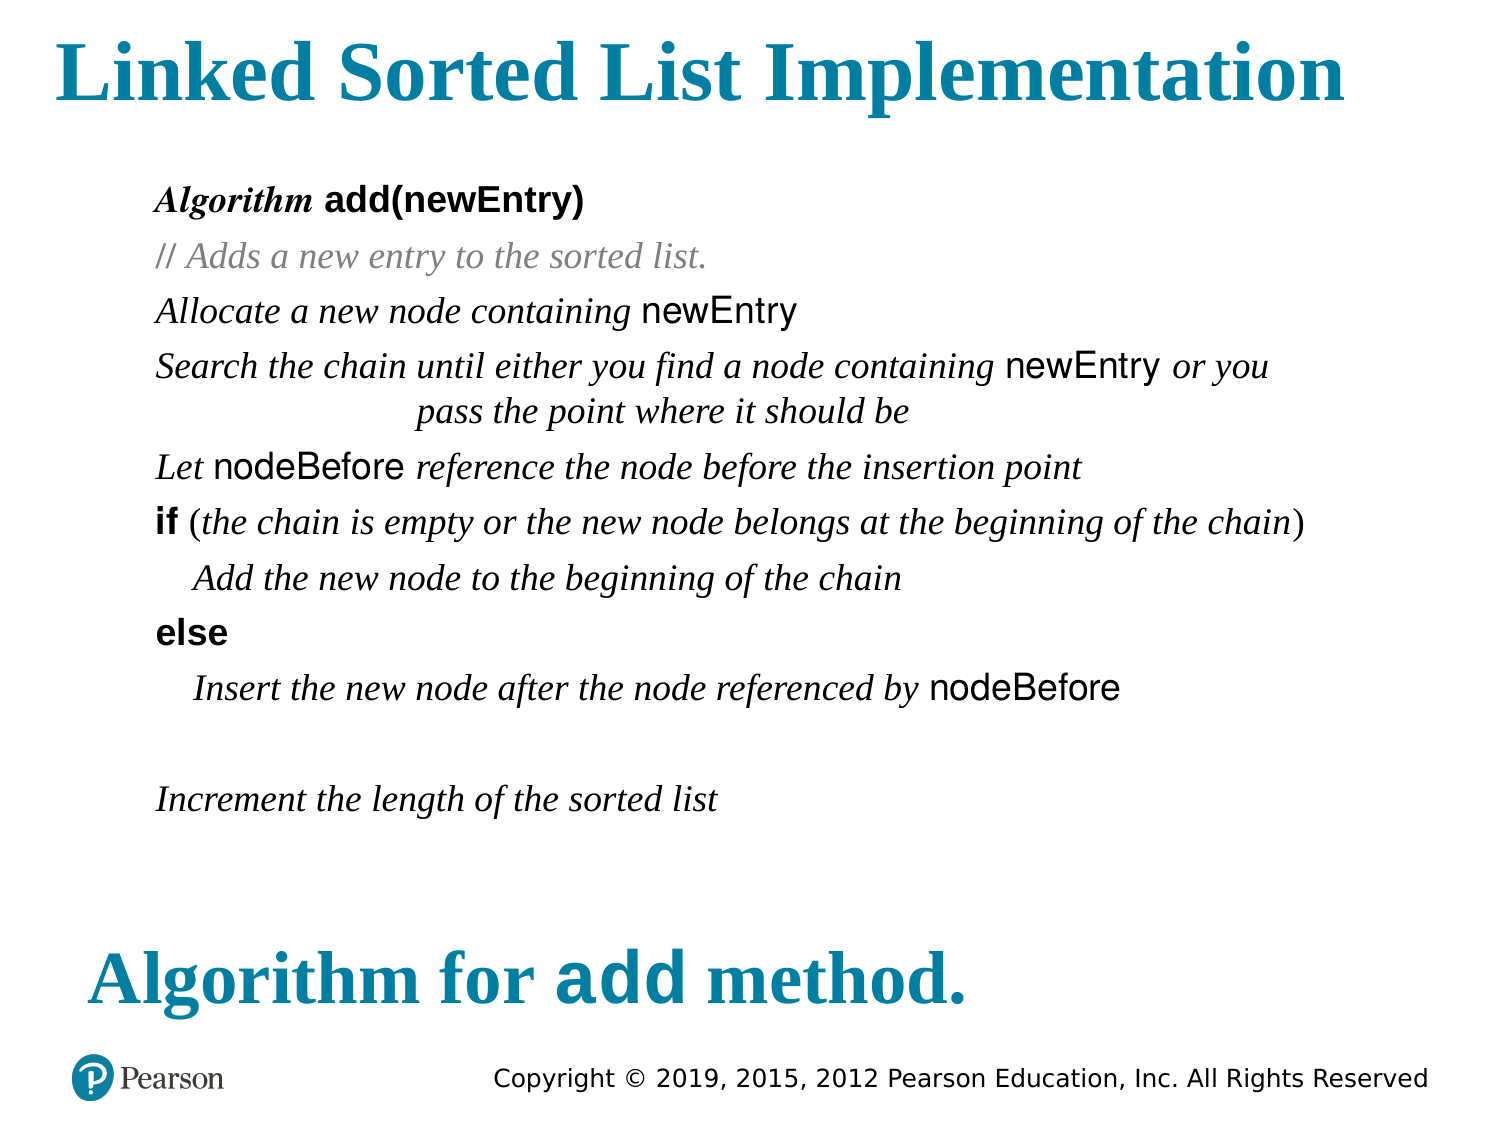

# Linked Sorted List Implementation
Algorithm add(newEntry)
// Adds a new entry to the sorted list.
Allocate a new node containing newEntry
Search the chain until either you find a node containing newEntry or you pass the point where it should be
Let nodeBefore reference the node before the insertion point
if (the chain is empty or the new node belongs at the beginning of the chain)
Add the new node to the beginning of the chain
else
Insert the new node after the node referenced by nodeBefore

Increment the length of the sorted list
Algorithm for add method.